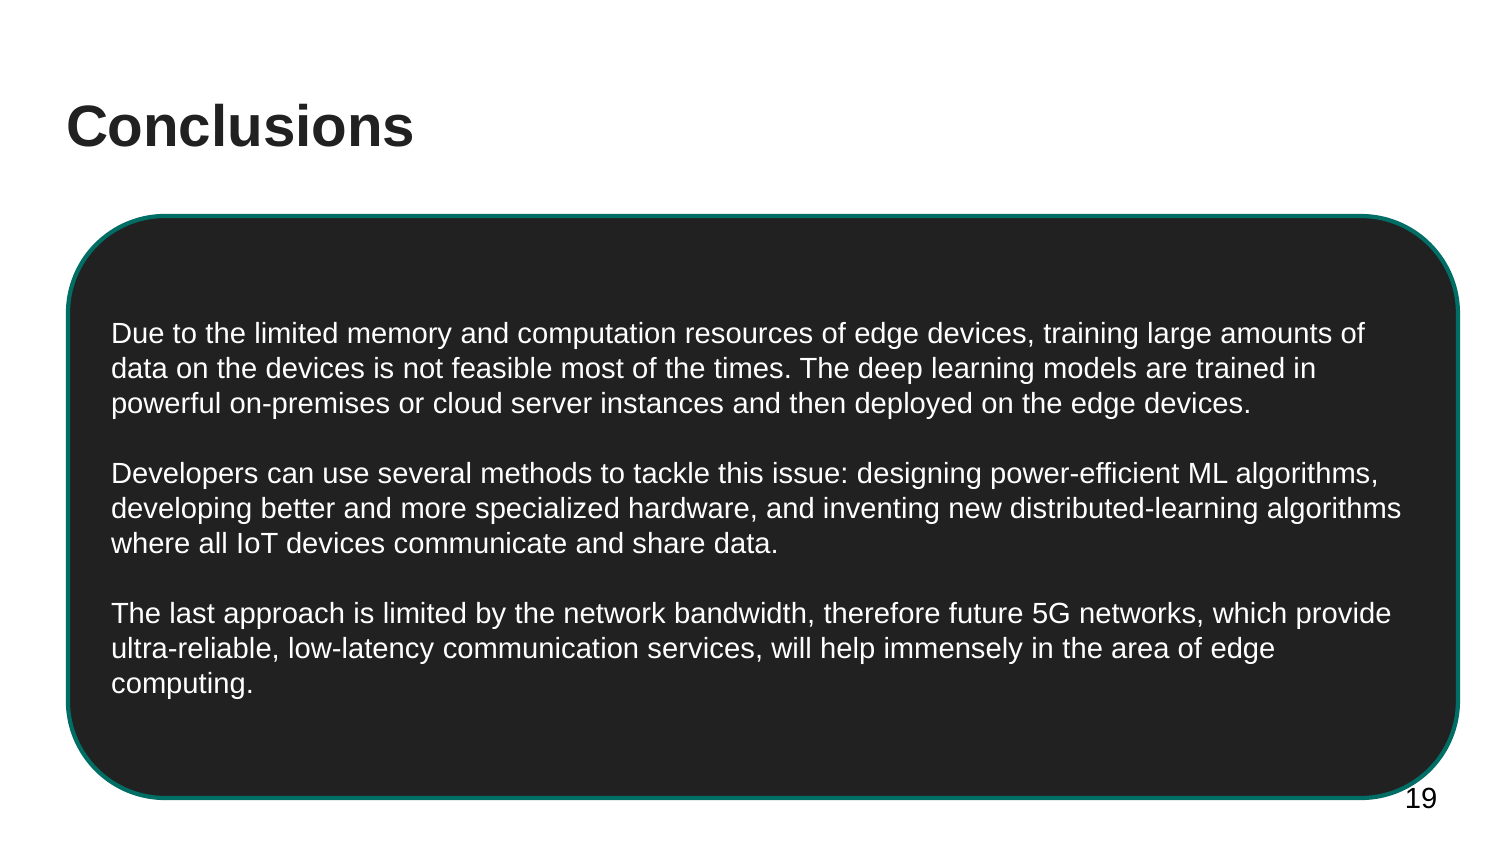

# Conclusions
Due to the limited memory and computation resources of edge devices, training large amounts of data on the devices is not feasible most of the times. The deep learning models are trained in powerful on-premises or cloud server instances and then deployed on the edge devices.

Developers can use several methods to tackle this issue: designing power-efficient ML algorithms, developing better and more specialized hardware, and inventing new distributed-learning algorithms where all IoT devices communicate and share data.

The last approach is limited by the network bandwidth, therefore future 5G networks, which provide ultra-reliable, low-latency communication services, will help immensely in the area of edge computing.
19